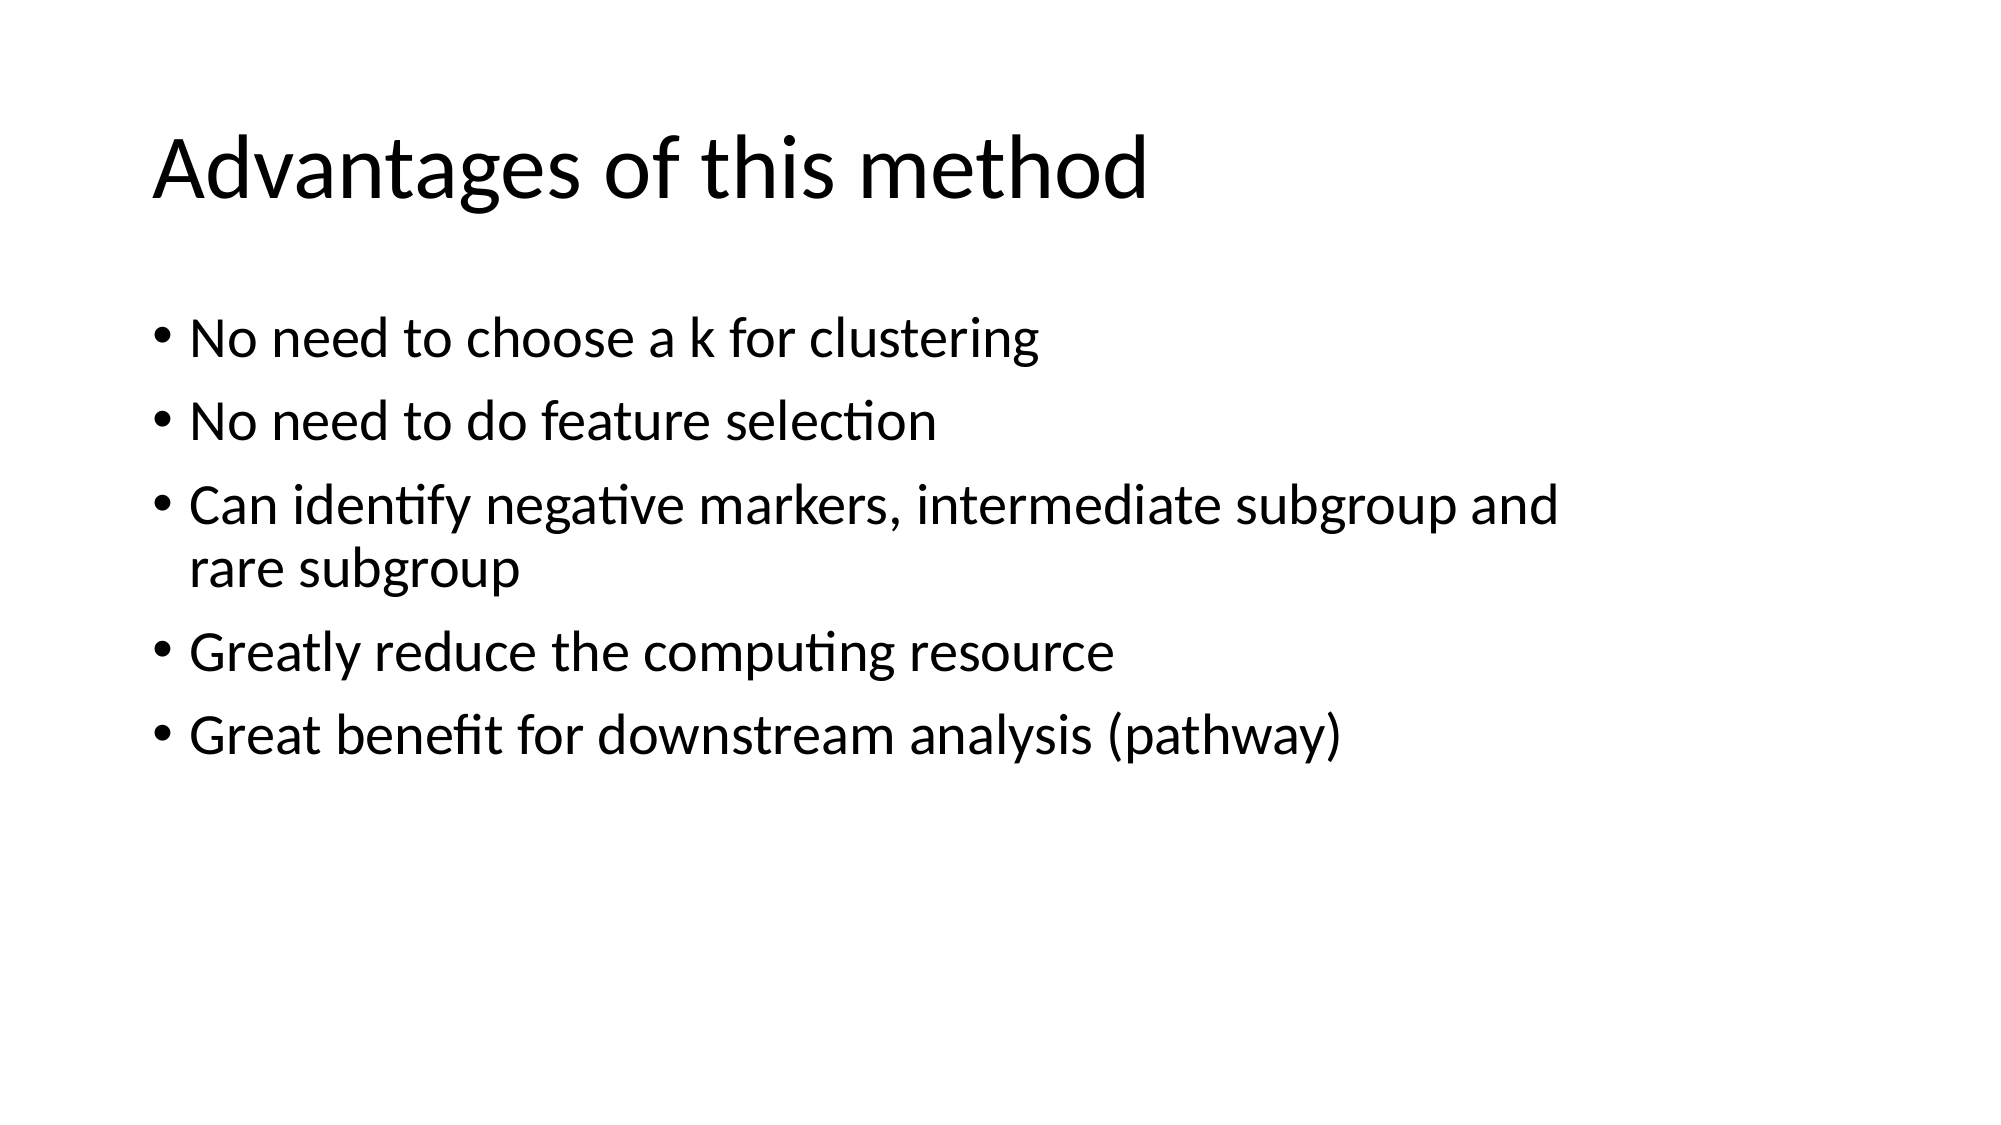

# Advantages of this method
No need to choose a k for clustering
No need to do feature selection
Can identify negative markers, intermediate subgroup and rare subgroup
Greatly reduce the computing resource
Great benefit for downstream analysis (pathway)